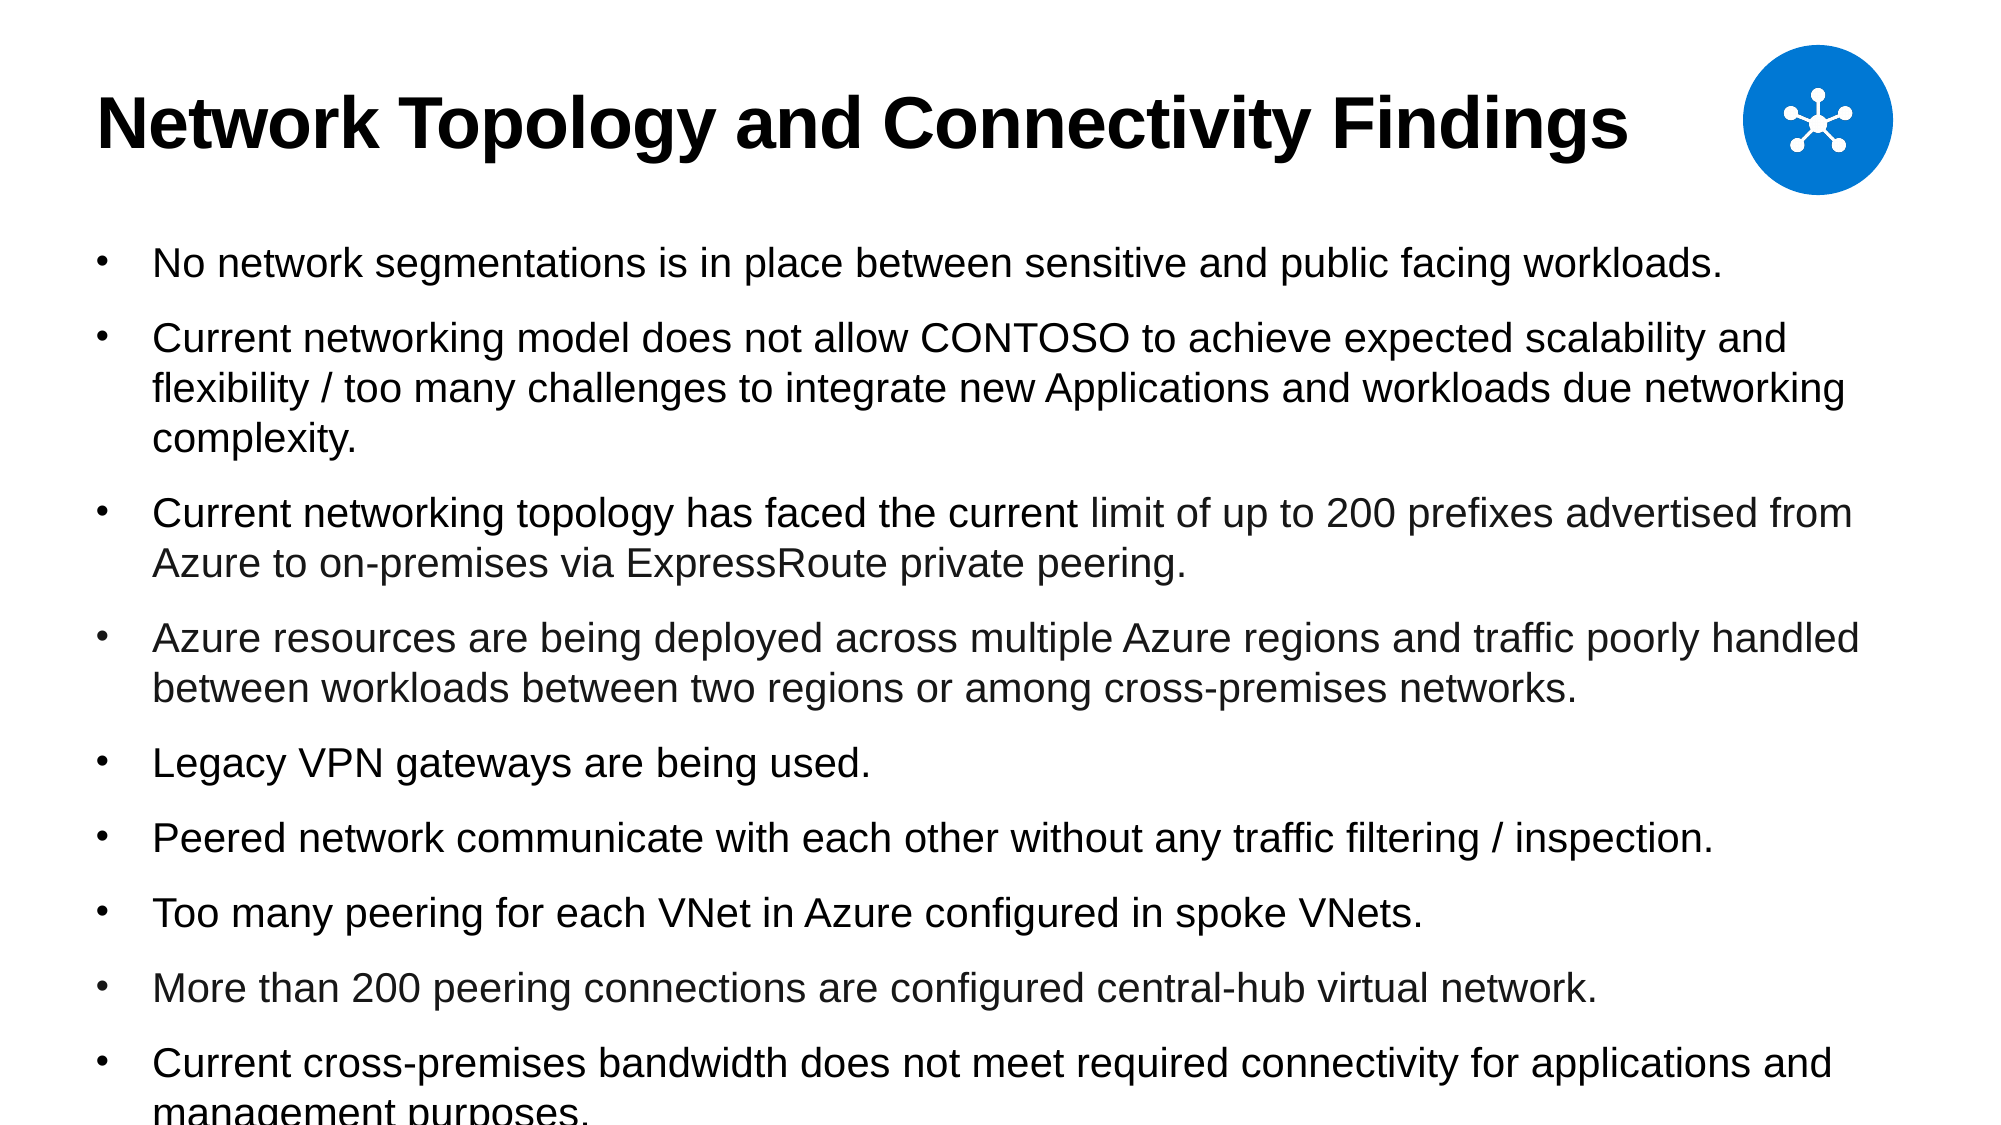

# Network Topology and Connectivity Findings
No network segmentations is in place between sensitive and public facing workloads.
Current networking model does not allow CONTOSO to achieve expected scalability and flexibility / too many challenges to integrate new Applications and workloads due networking complexity.
Current networking topology has faced the current limit of up to 200 prefixes advertised from Azure to on-premises via ExpressRoute private peering.
Azure resources are being deployed across multiple Azure regions and traffic poorly handled between workloads between two regions or among cross-premises networks.
Legacy VPN gateways are being used.
Peered network communicate with each other without any traffic filtering / inspection.
Too many peering for each VNet in Azure configured in spoke VNets.
More than 200 peering connections are configured central-hub virtual network.
Current cross-premises bandwidth does not meet required connectivity for applications and management purposes.